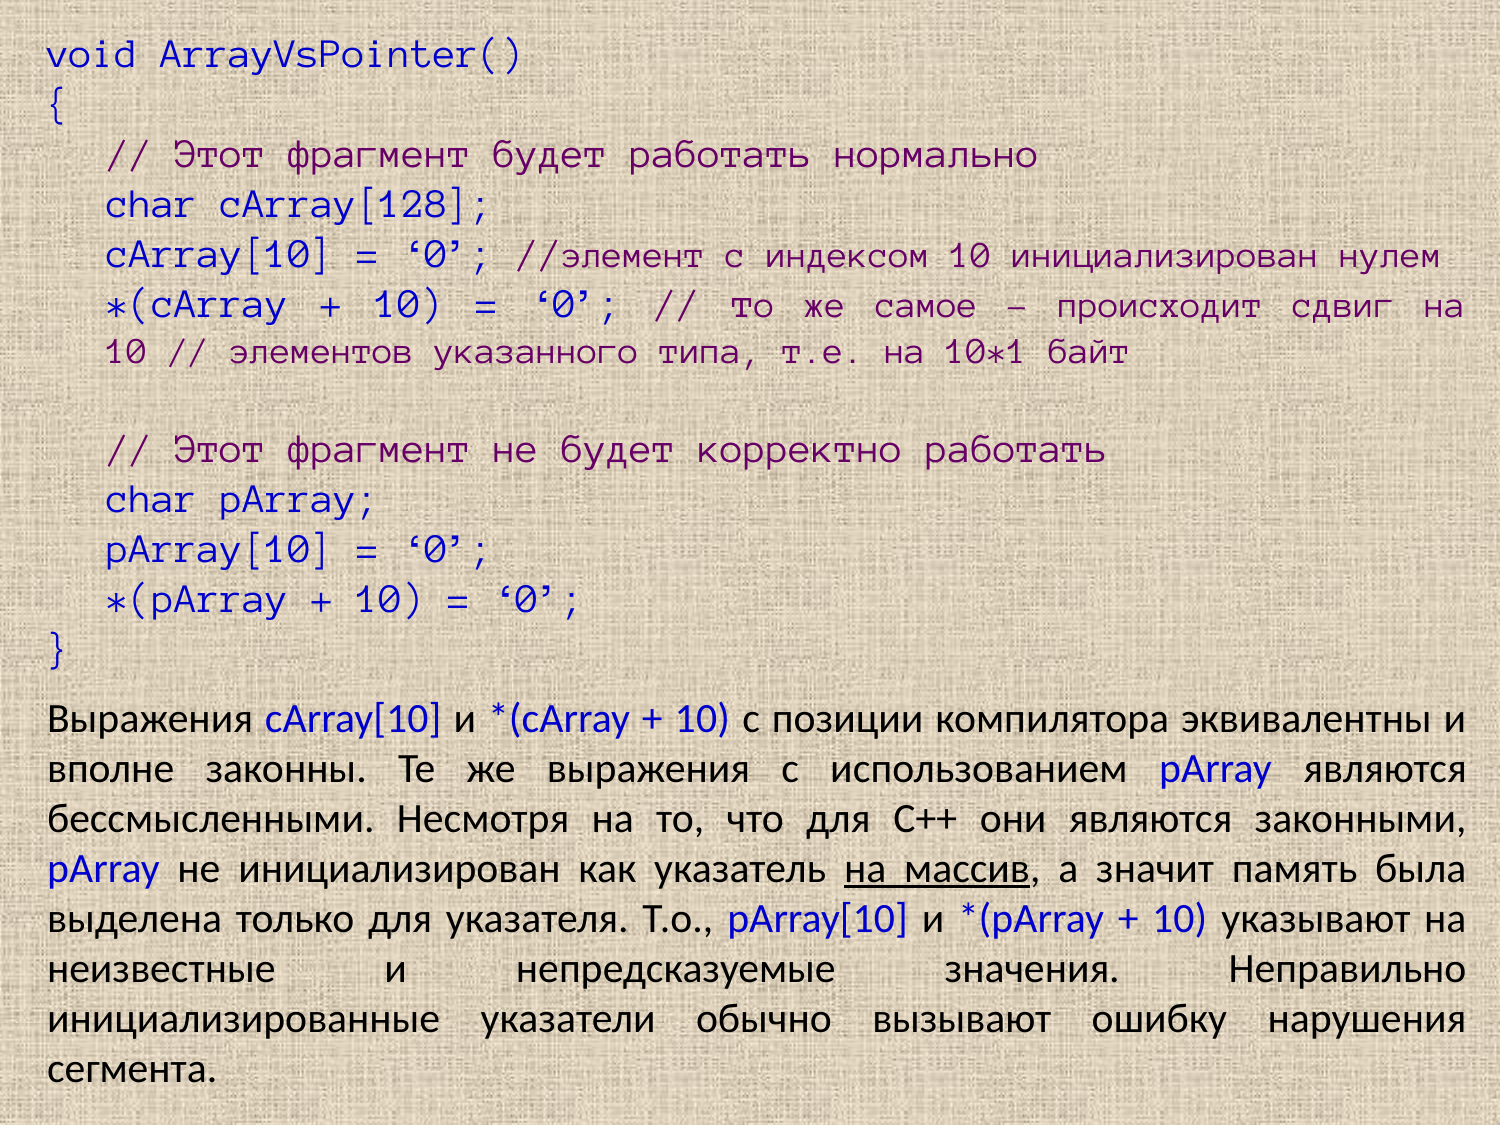

void ArrayVsPointer()
{
// Этот фрагмент будет работать нормально
char cArray[128];
cArray[10] = ‘0’; //элемент с индексом 10 инициализирован нулем
*(cArray + 10) = ‘0’; // то же самое – происходит сдвиг на 10 // элементов указанного типа, т.е. на 10*1 байт

// Этот фрагмент не будет корректно работать
char pArray;
pArray[10] = ‘0’;
*(pArray + 10) = ‘0’;
}

Выражения cArray[10] и *(cArray + 10) с позиции компилятора эквивалентны и вполне законны. Те же выражения с использованием pArray являются бессмысленными. Несмотря на то, что для C++ они являются законными, pArray не инициализирован как указатель на массив, а значит память была выделена только для указателя. Т.о., pArray[10] и *(pArray + 10) указывают на неизвестные и непредсказуемые значения. Неправильно инициализированные указатели обычно вызывают ошибку нарушения сегмента.